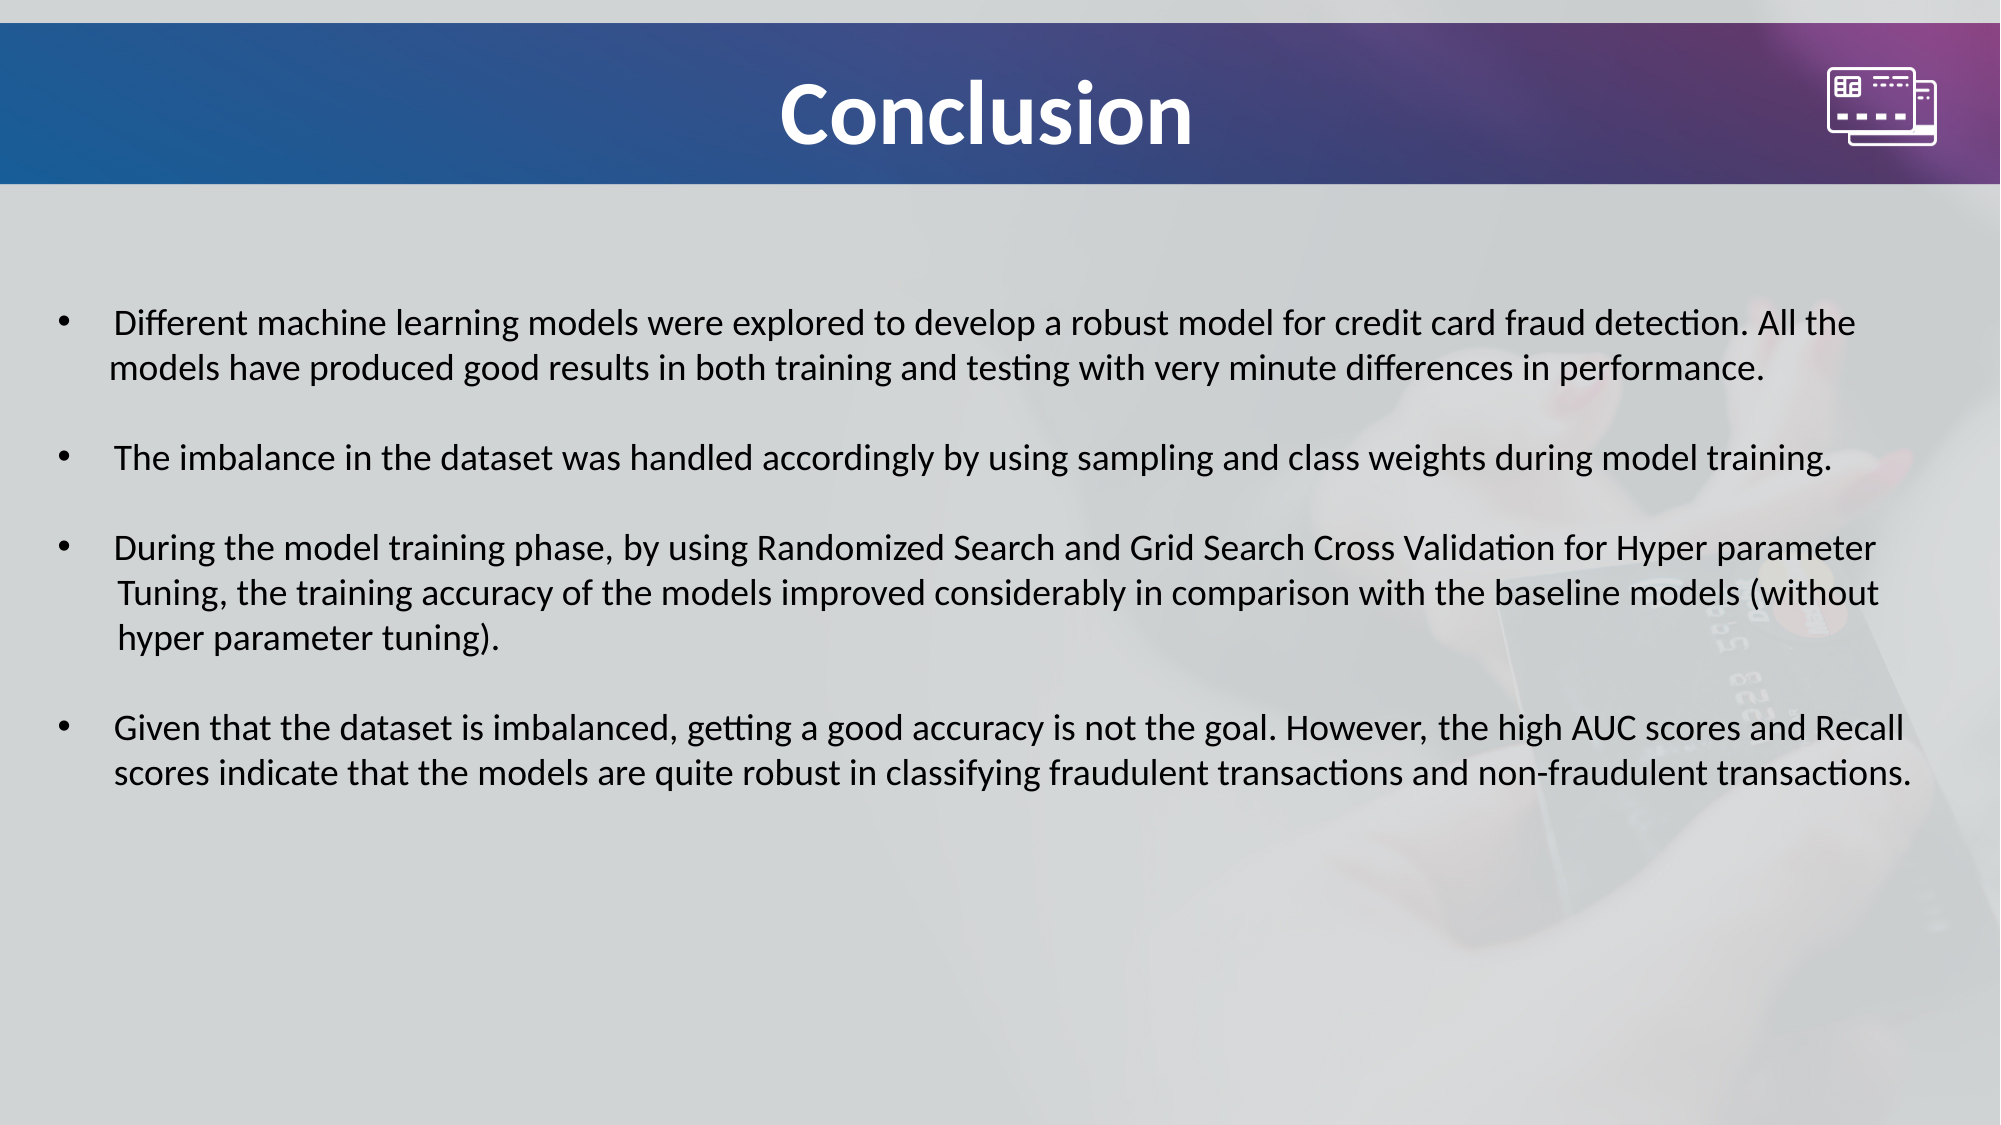

# Conclusion

Different machine learning models were explored to develop a robust model for credit card fraud detection. All the
      models have produced good results in both training and testing with very minute differences in performance.

The imbalance in the dataset was handled accordingly by using sampling and class weights during model training.

During the model training phase, by using Randomized Search and Grid Search Cross Validation for Hyper parameter
       Tuning, the training accuracy of the models improved considerably in comparison with the baseline models (without
       hyper parameter tuning).

Given that the dataset is imbalanced, getting a good accuracy is not the goal. However, the high AUC scores and Recall scores indicate that the models are quite robust in classifying fraudulent transactions and non-fraudulent transactions.